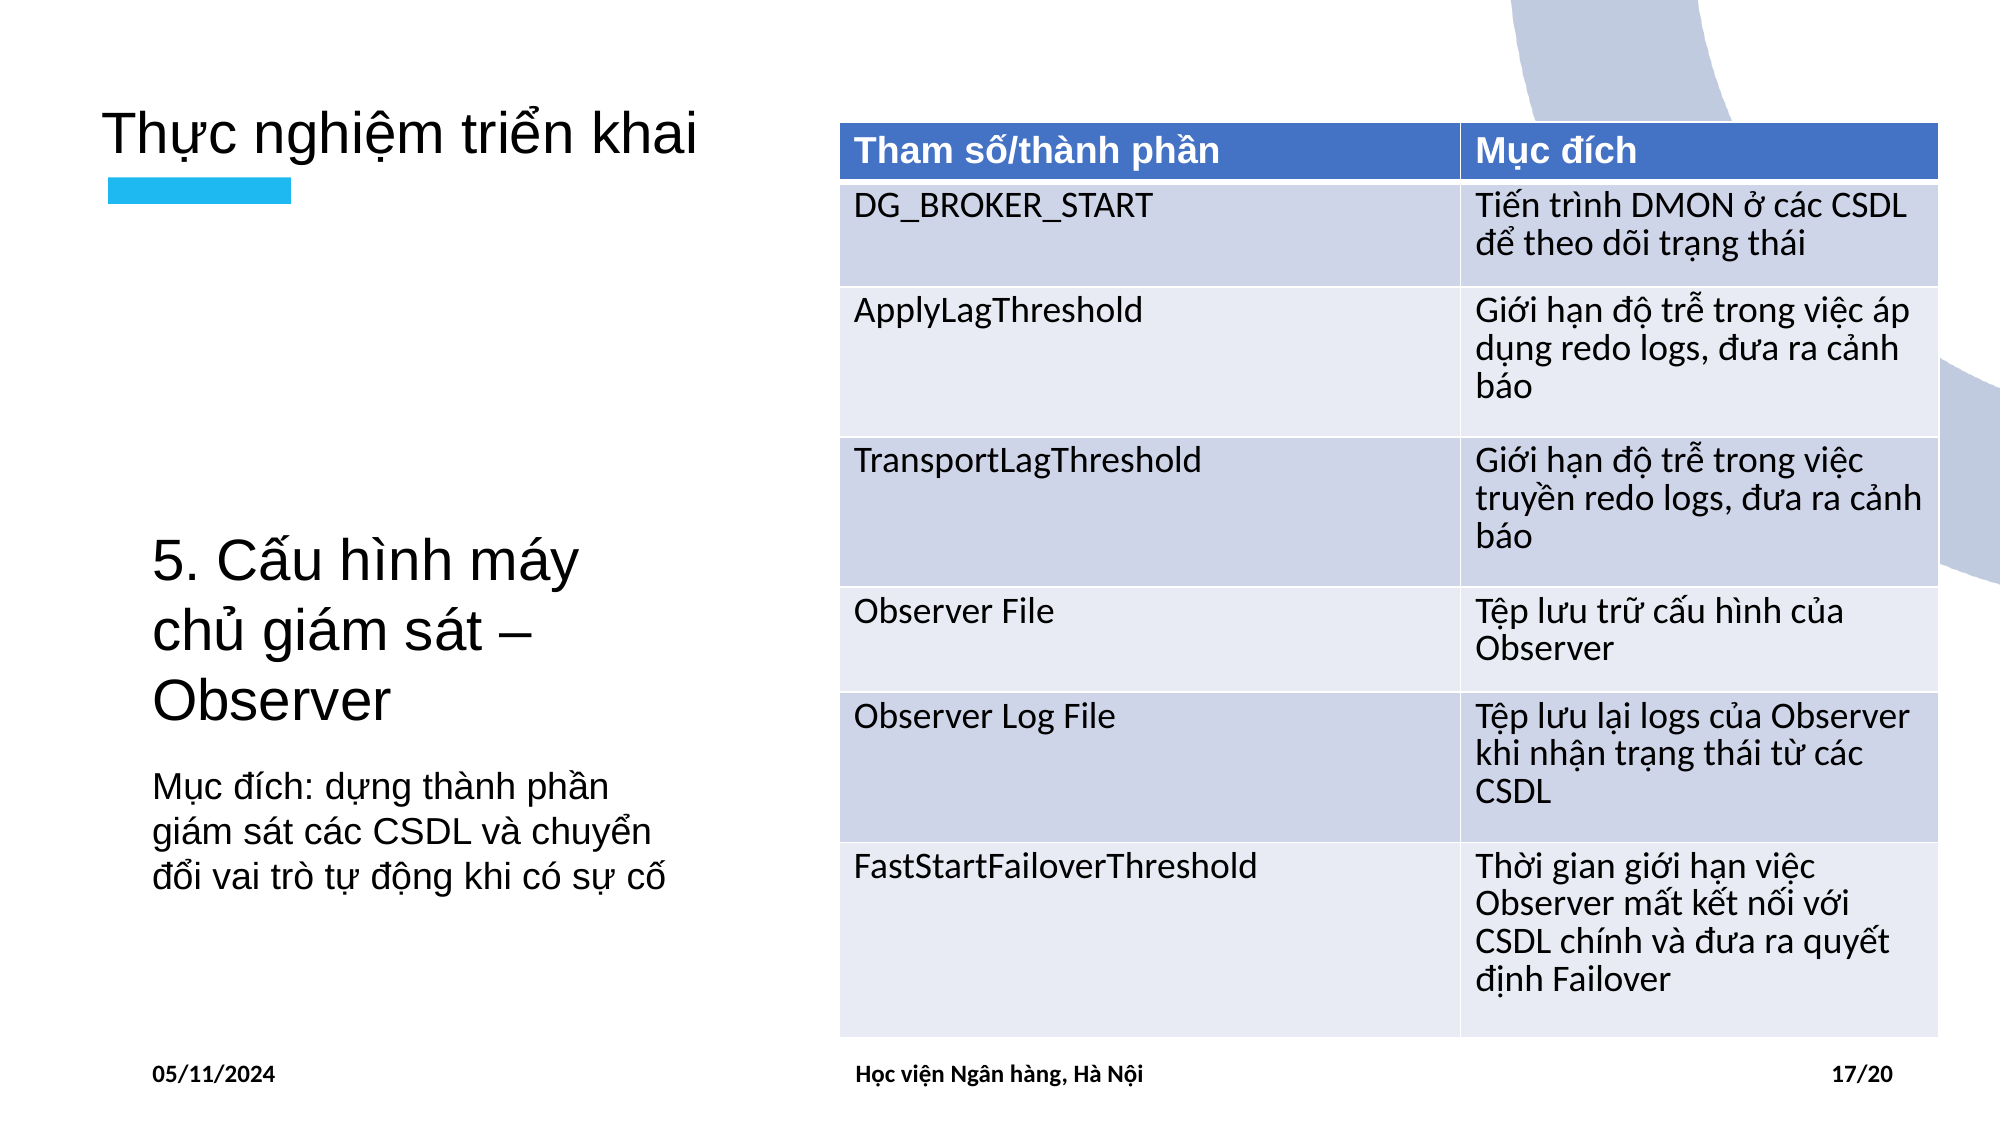

Thực nghiệm triển khai

| Tham số/thành phần | Mục đích |
| --- | --- |
| DG\_BROKER\_START | Tiến trình DMON ở các CSDL để theo dõi trạng thái |
| ApplyLagThreshold | Giới hạn độ trễ trong việc áp dụng redo logs, đưa ra cảnh báo |
| TransportLagThreshold | Giới hạn độ trễ trong việc truyền redo logs, đưa ra cảnh báo |
| Observer File | Tệp lưu trữ cấu hình của Observer |
| Observer Log File | Tệp lưu lại logs của Observer khi nhận trạng thái từ các CSDL |
| FastStartFailoverThreshold | Thời gian giới hạn việc Observer mất kết nối với CSDL chính và đưa ra quyết định Failover |
5. Cấu hình máy chủ giám sát – Observer
Mục đích: dựng thành phần giám sát các CSDL và chuyển đổi vai trò tự động khi có sự cố

05/11/2024
Học viện Ngân hàng, Hà Nội
17/20